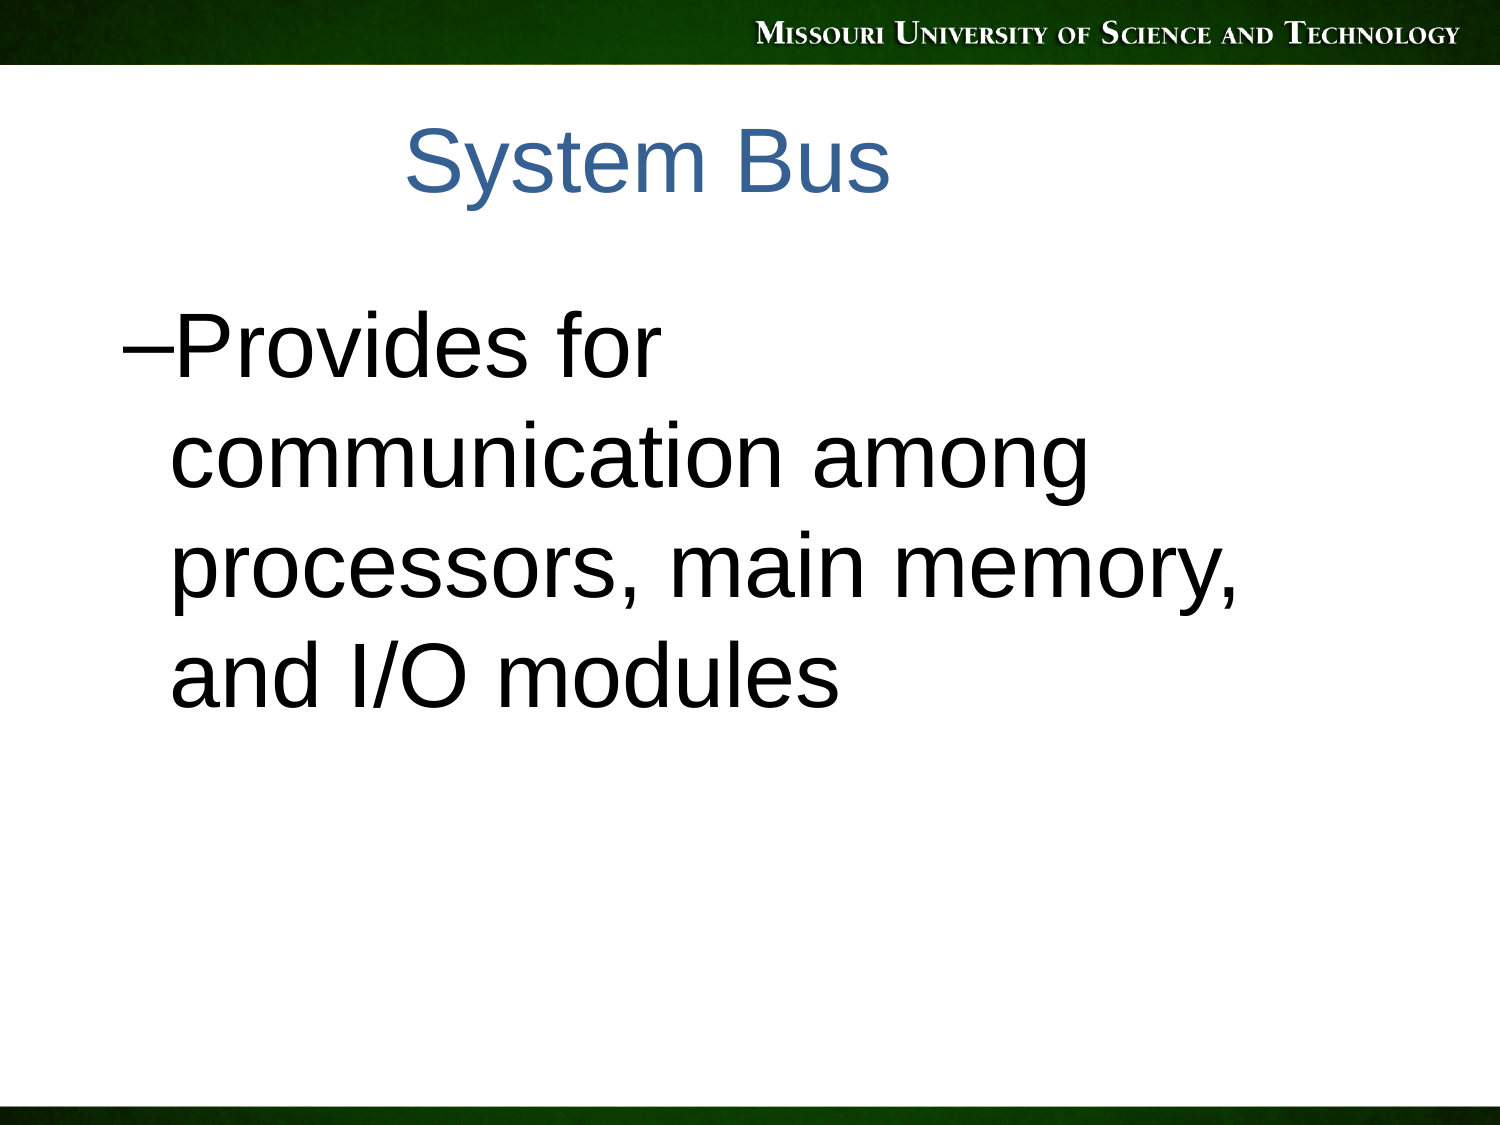

# System Bus
Provides for communication among processors, main memory, and I/O modules